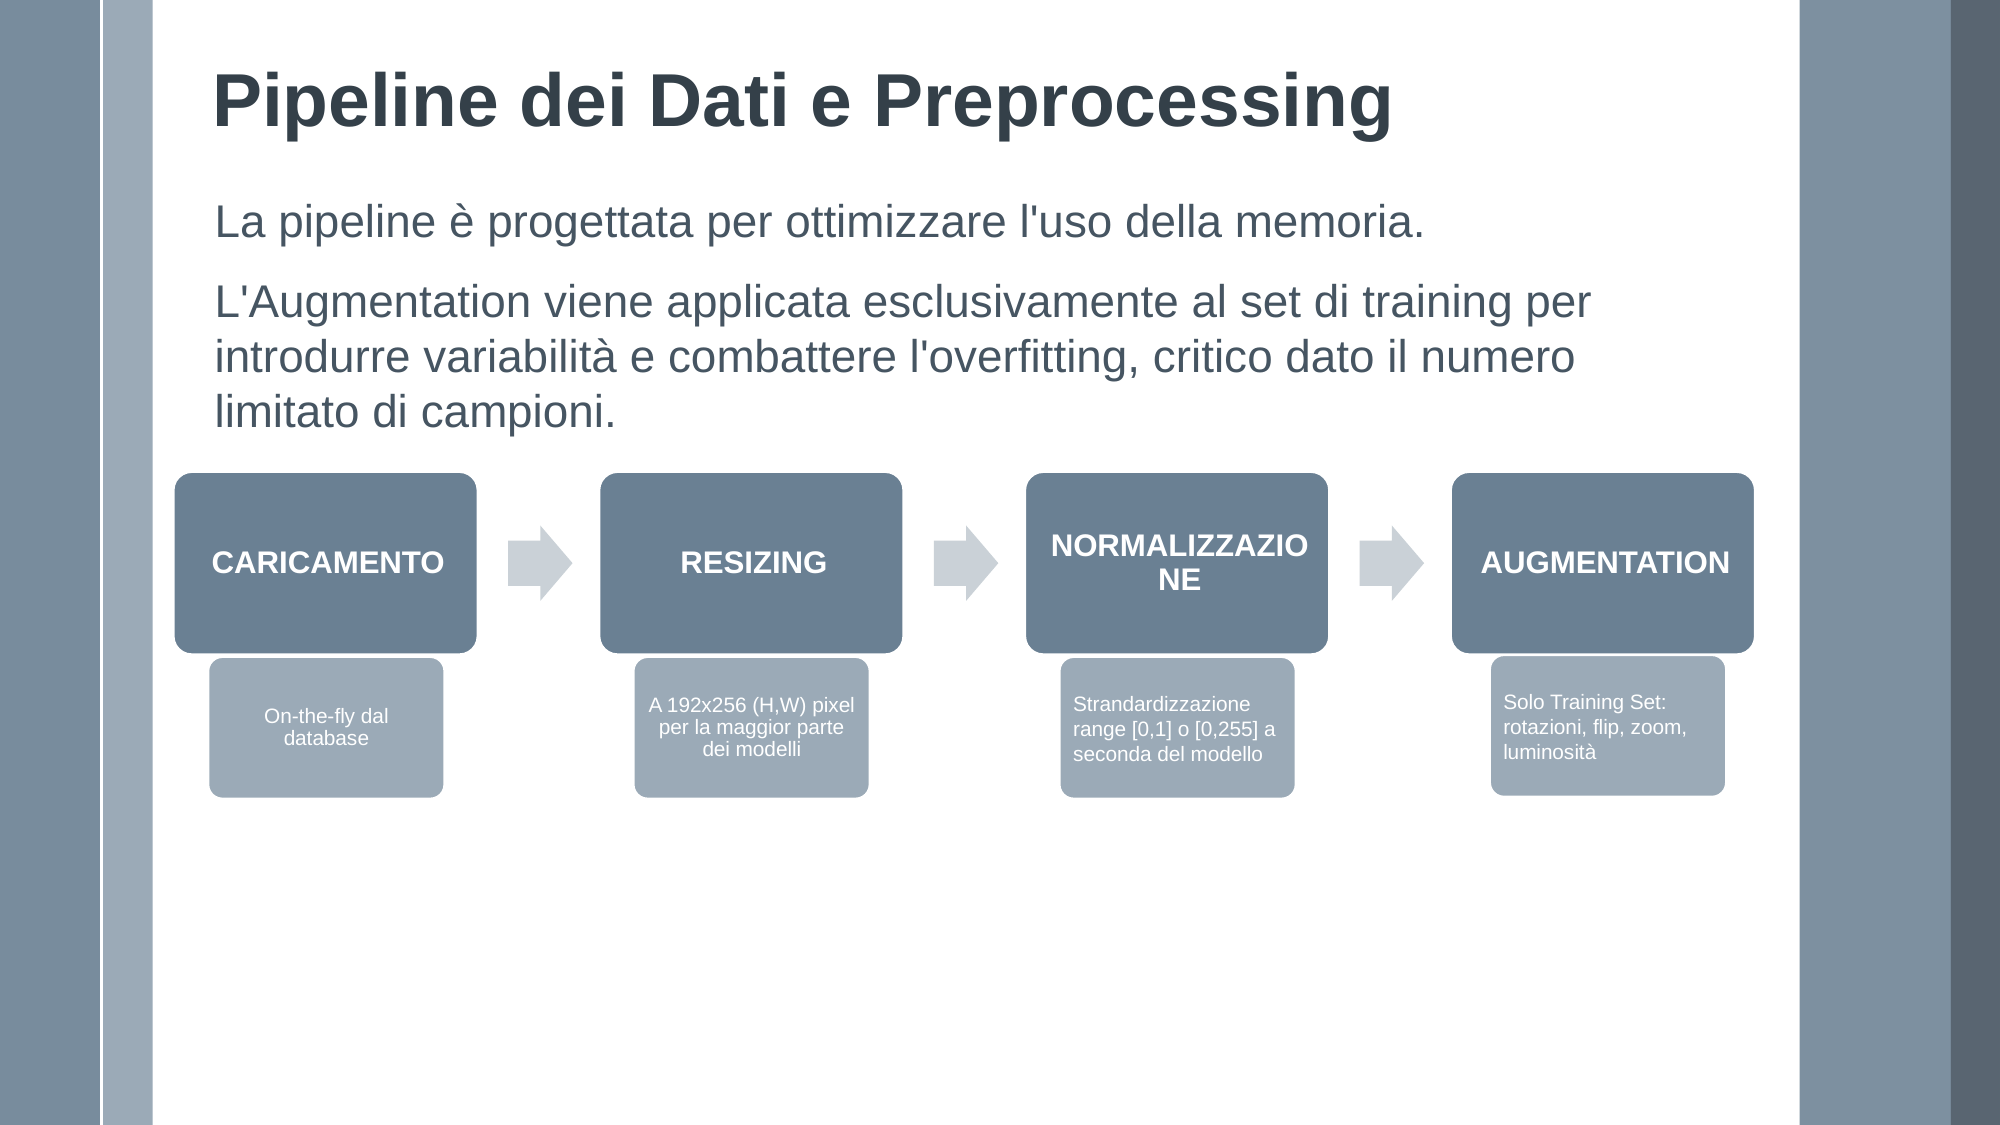

Pipeline dei Dati e Preprocessing
La pipeline è progettata per ottimizzare l'uso della memoria.
L'Augmentation viene applicata esclusivamente al set di training per introdurre variabilità e combattere l'overfitting, critico dato il numero limitato di campioni.
CARICAMENTO

RESIZING

NORMALIZZAZIONE

AUGMENTATION

Solo Training Set: rotazioni, flip, zoom, luminosità

On-the-fly dal database

A 192x256 (H,W) pixel per la maggior parte dei modelli

Strandardizzazione range [0,1] o [0,255] a seconda del modello